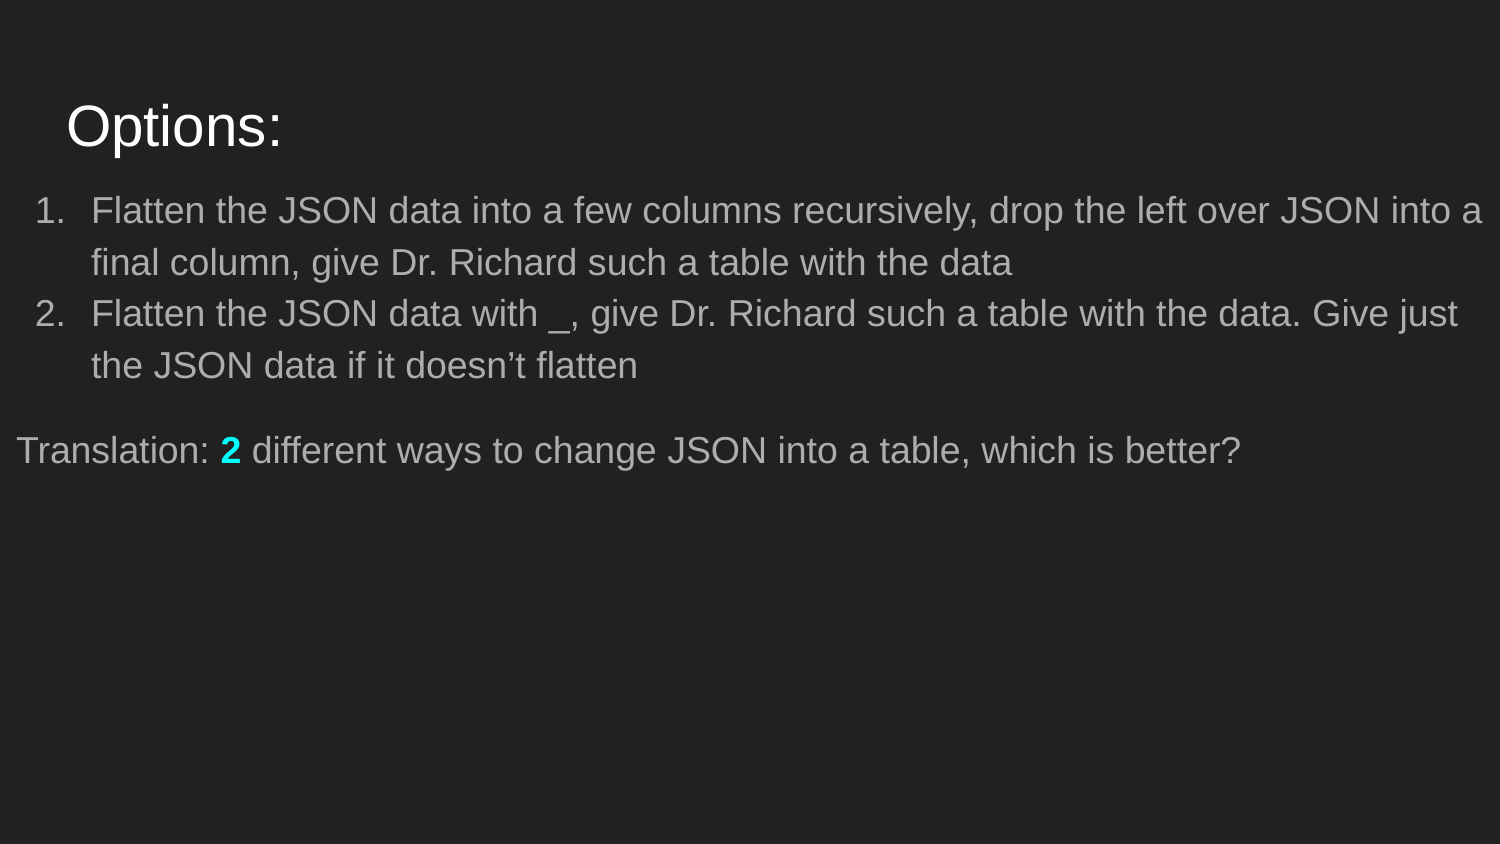

# Options:
Flatten the JSON data into a few columns recursively, drop the left over JSON into a final column, give Dr. Richard such a table with the data
Flatten the JSON data with _, give Dr. Richard such a table with the data. Give just the JSON data if it doesn’t flatten
Translation: 2 different ways to change JSON into a table, which is better?